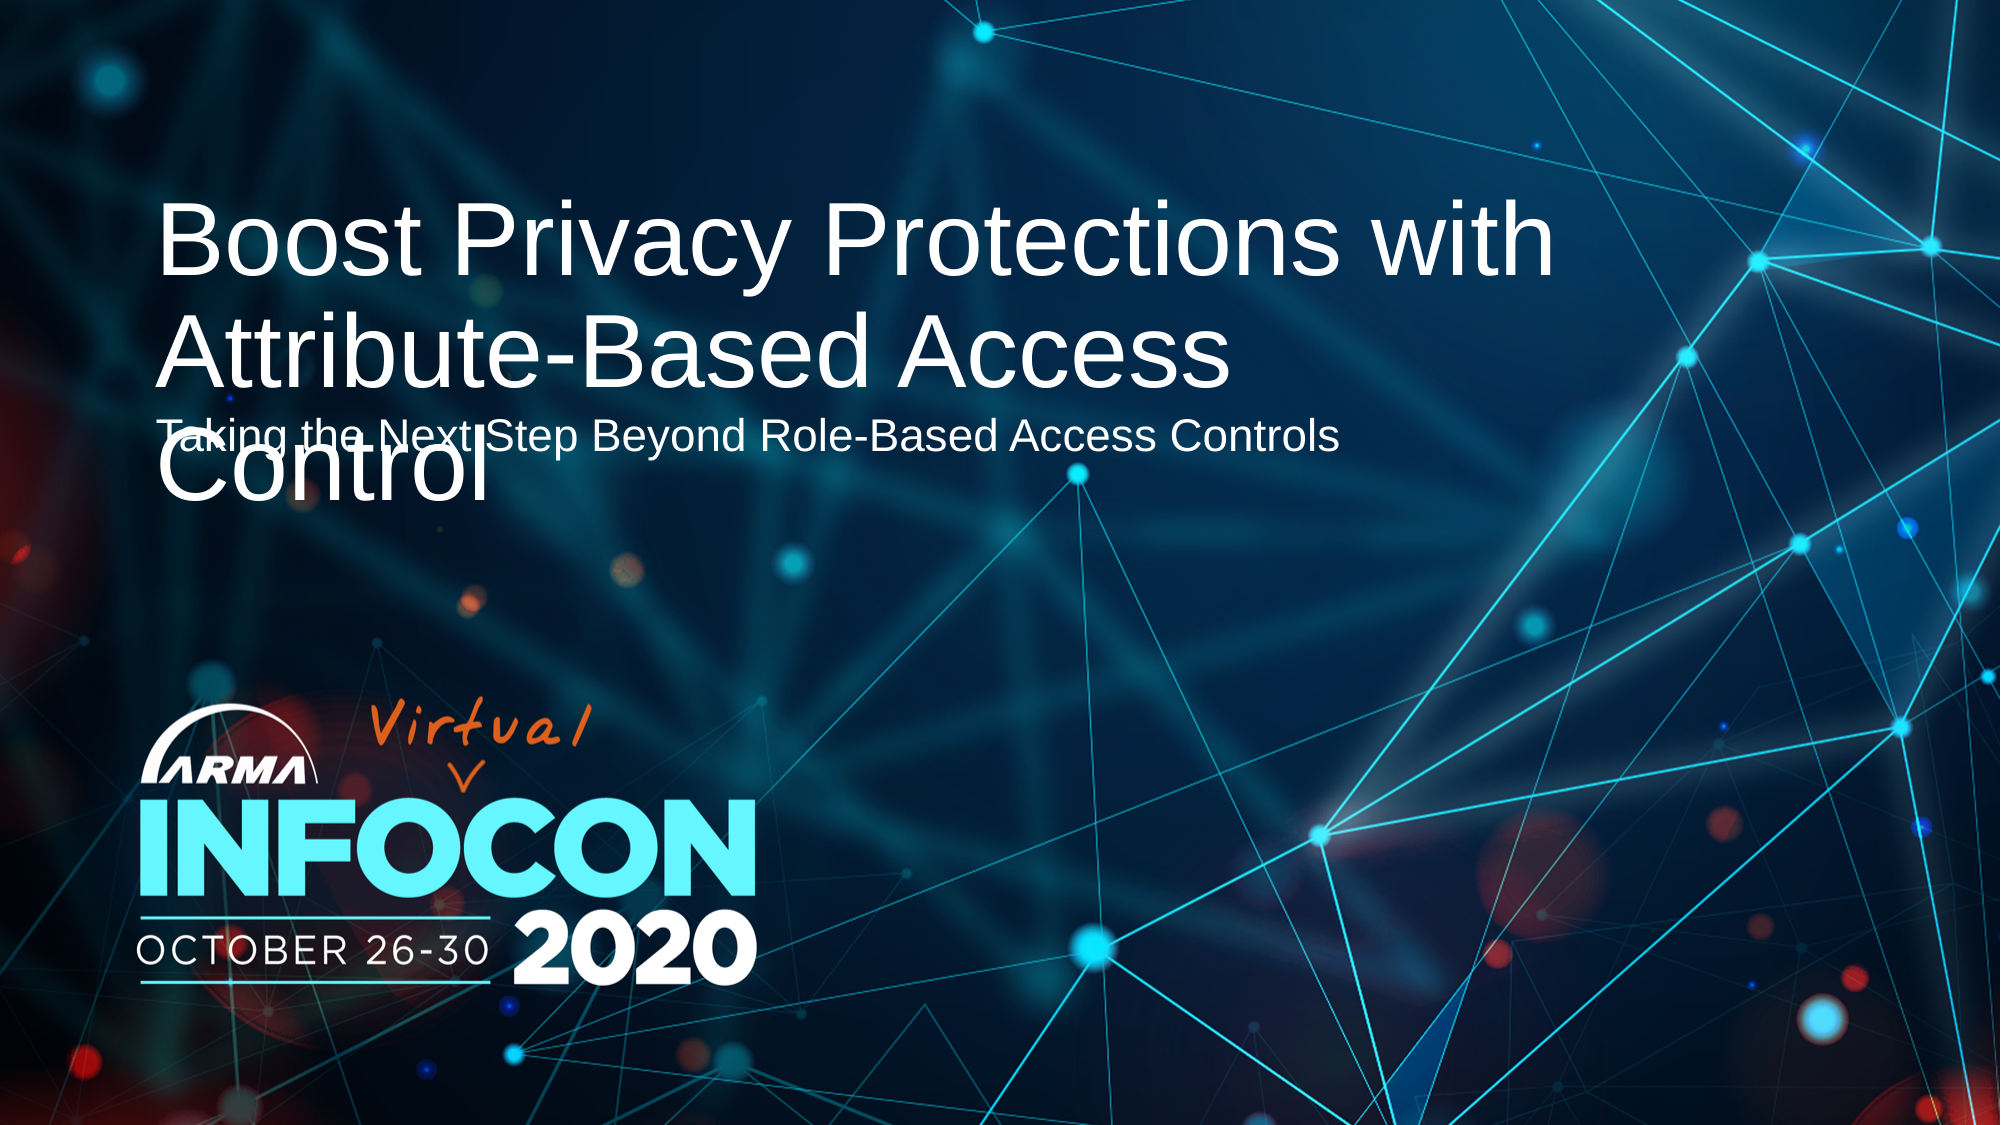

# Boost Privacy Protections with Attribute-Based Access Control
Taking the Next Step Beyond Role-Based Access Controls